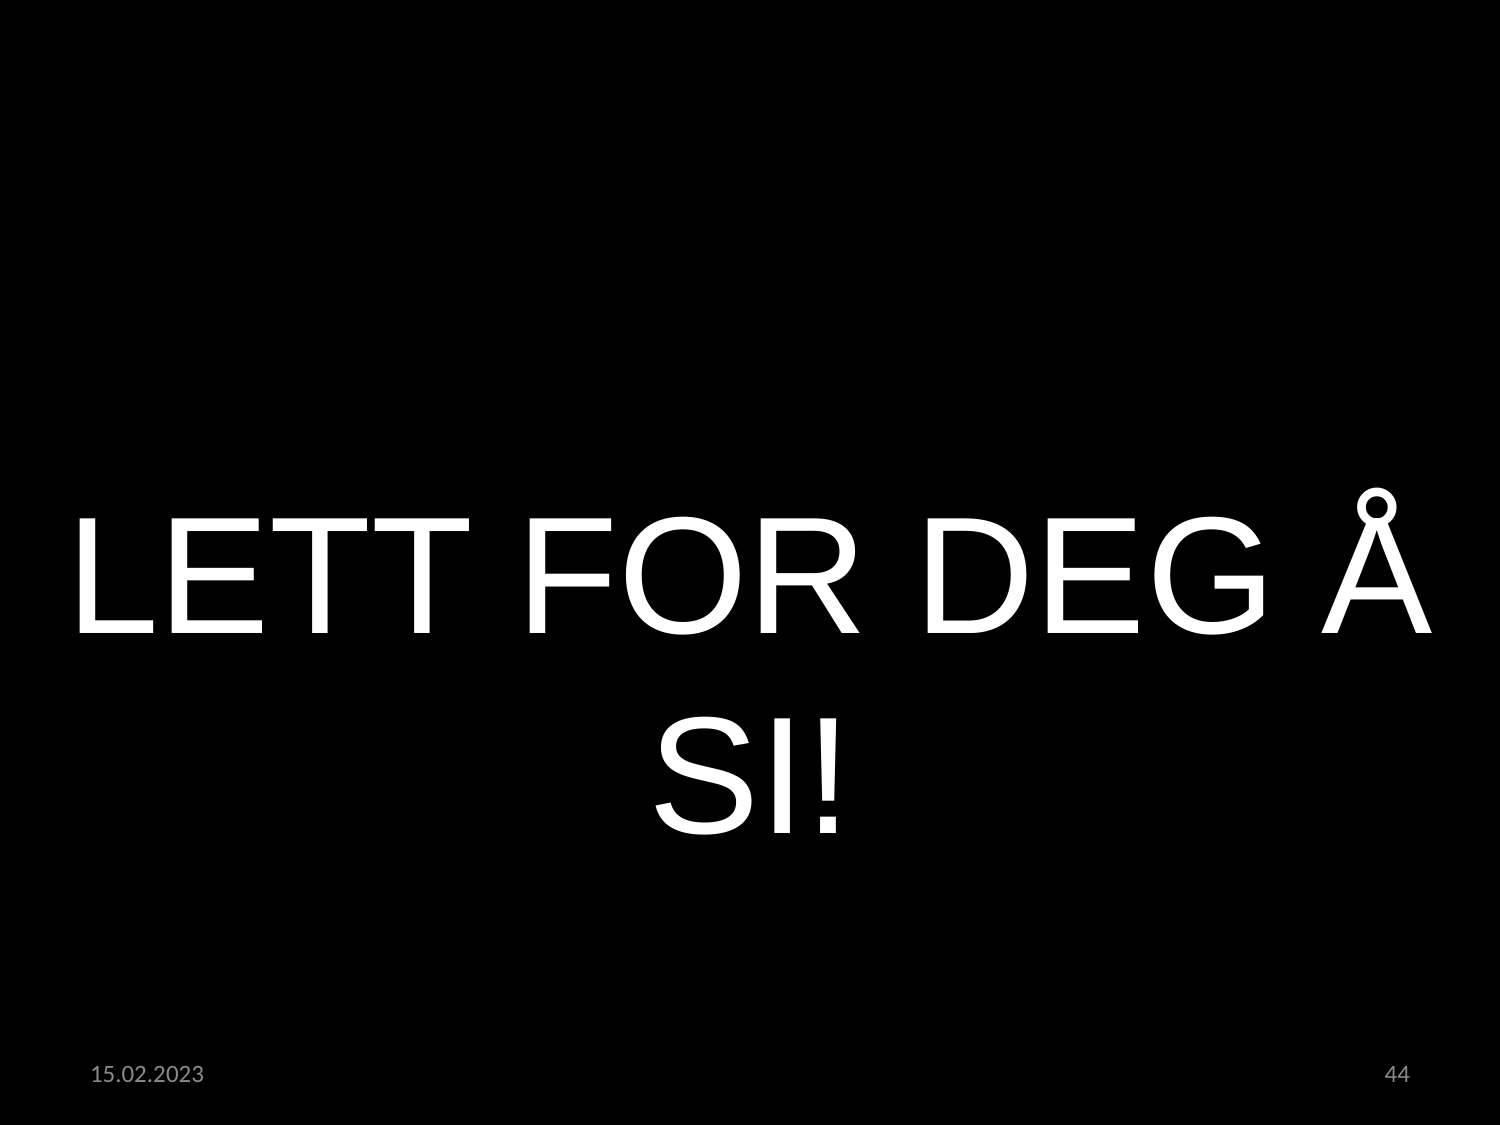

LETT FOR DEG Å SI!
15.02.2023
44